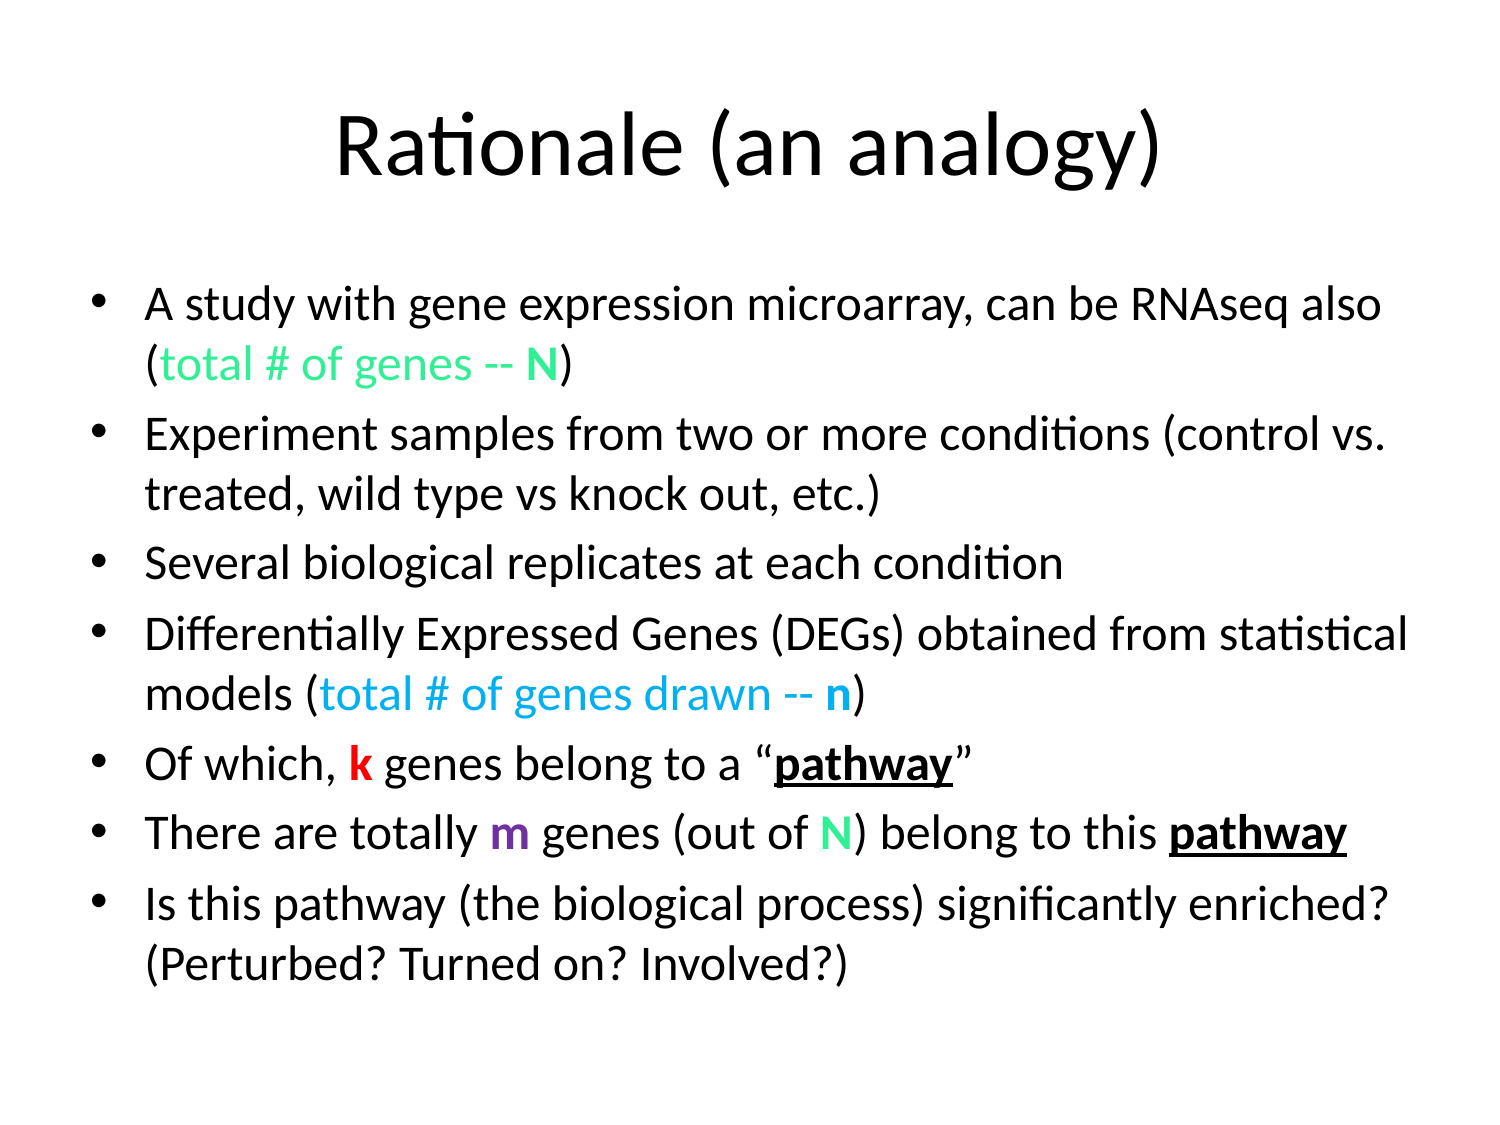

# Rationale (an analogy)
A study with gene expression microarray, can be RNAseq also (total # of genes -- N)
Experiment samples from two or more conditions (control vs. treated, wild type vs knock out, etc.)
Several biological replicates at each condition
Differentially Expressed Genes (DEGs) obtained from statistical models (total # of genes drawn -- n)
Of which, k genes belong to a “pathway”
There are totally m genes (out of N) belong to this pathway
Is this pathway (the biological process) significantly enriched? (Perturbed? Turned on? Involved?)